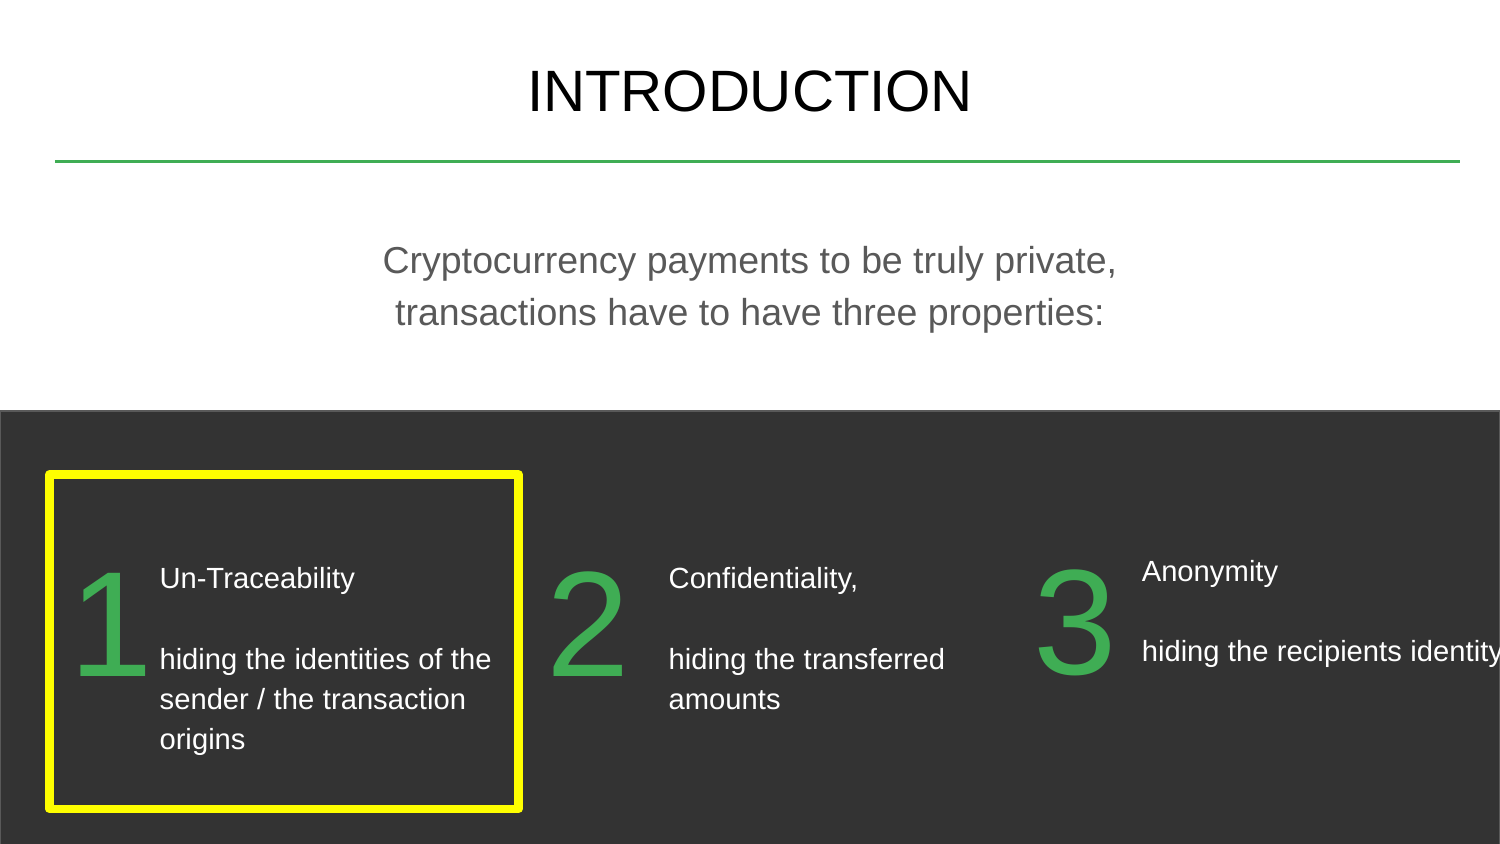

# INTRODUCTION
Cryptocurrency payments to be truly private, transactions have to have three properties:

3
1
2
Anonymity

hiding the recipients identity
Un-Traceability

hiding the identities of the sender / the transaction origins
Confidentiality,

hiding the transferred amounts